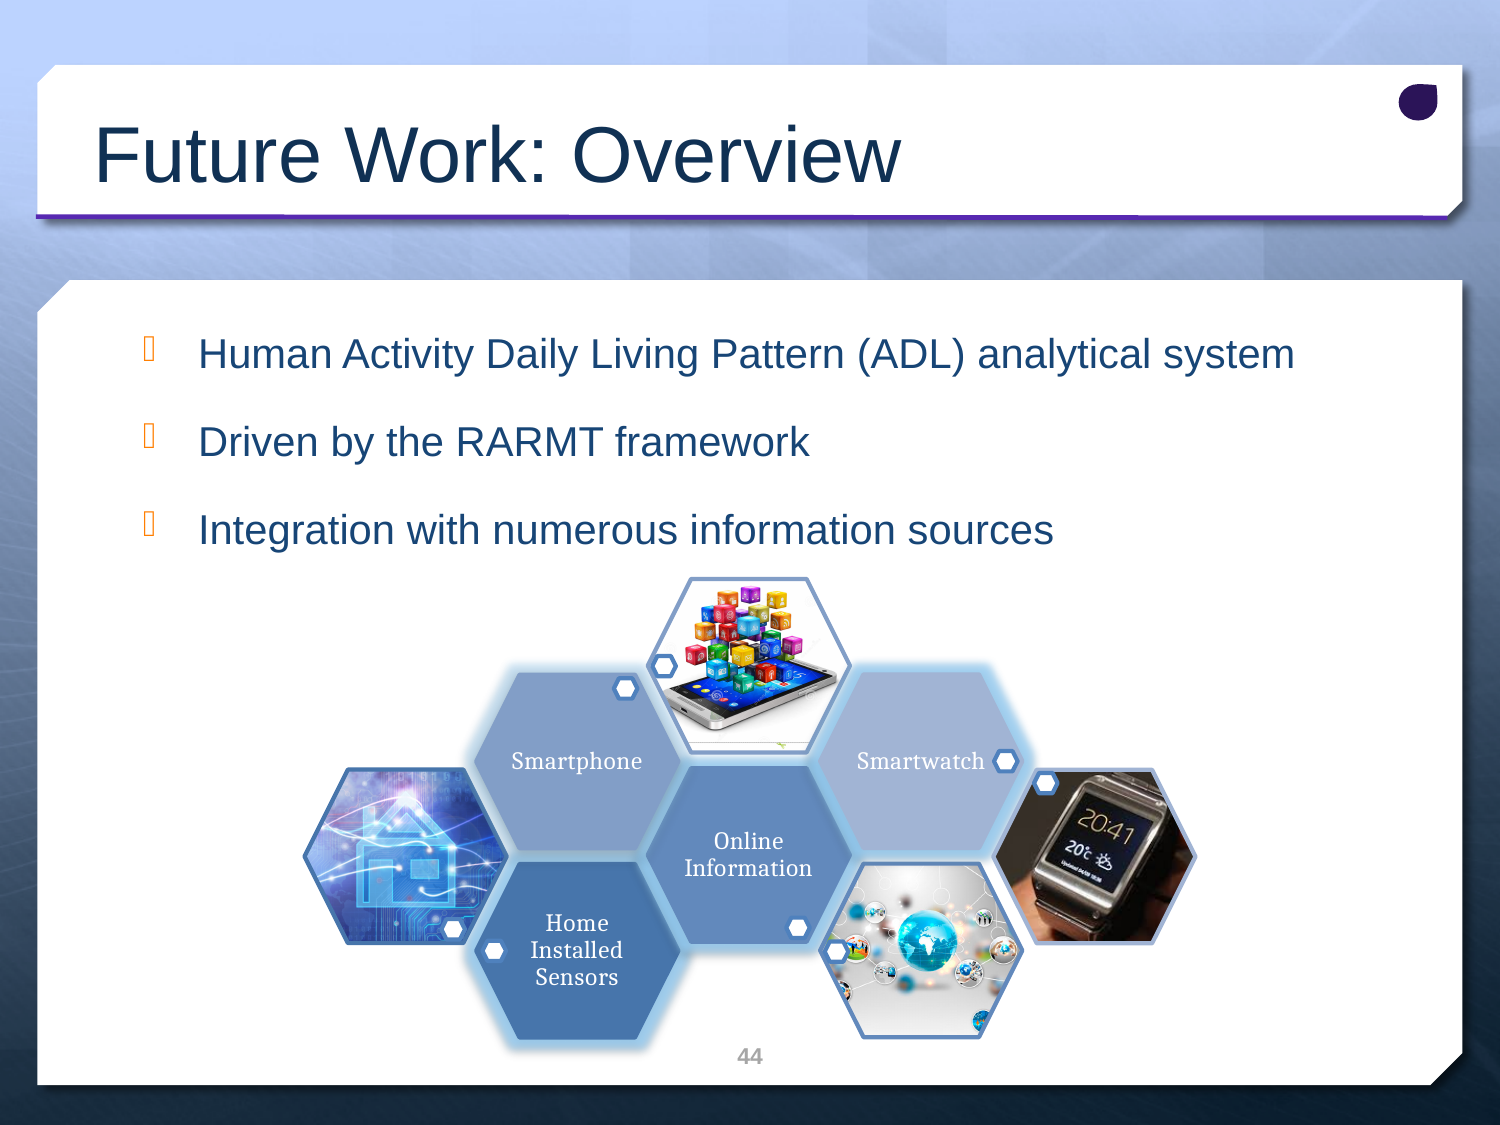

# Future Work: Overview
Human Activity Daily Living Pattern (ADL) analytical system
Driven by the RARMT framework
Integration with numerous information sources
Home Installed Sensors
Online Information
Smartphone
Smartwatch
44